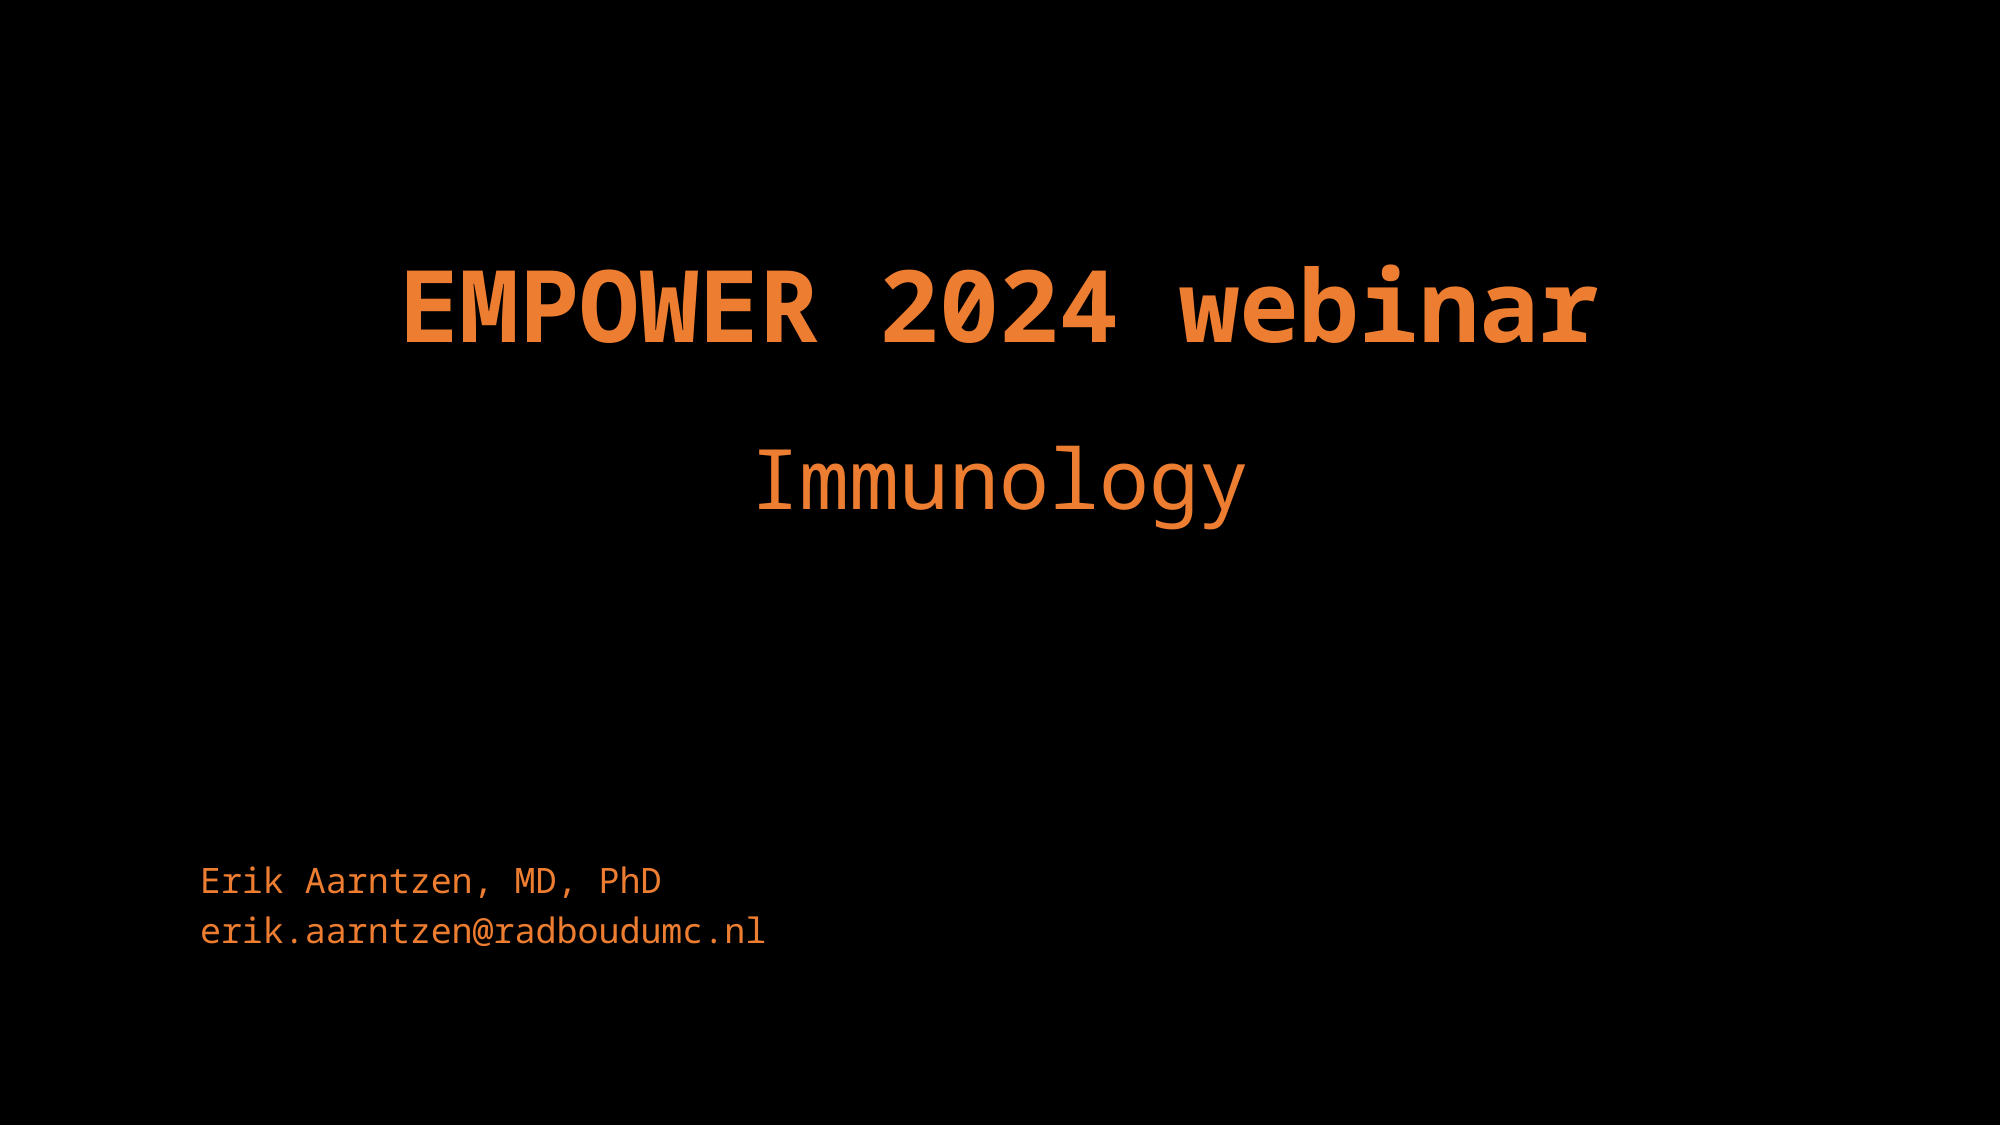

# EMPOWER 2024 webinar
Immunology
Erik Aarntzen, MD, PhD
erik.aarntzen@radboudumc.nl